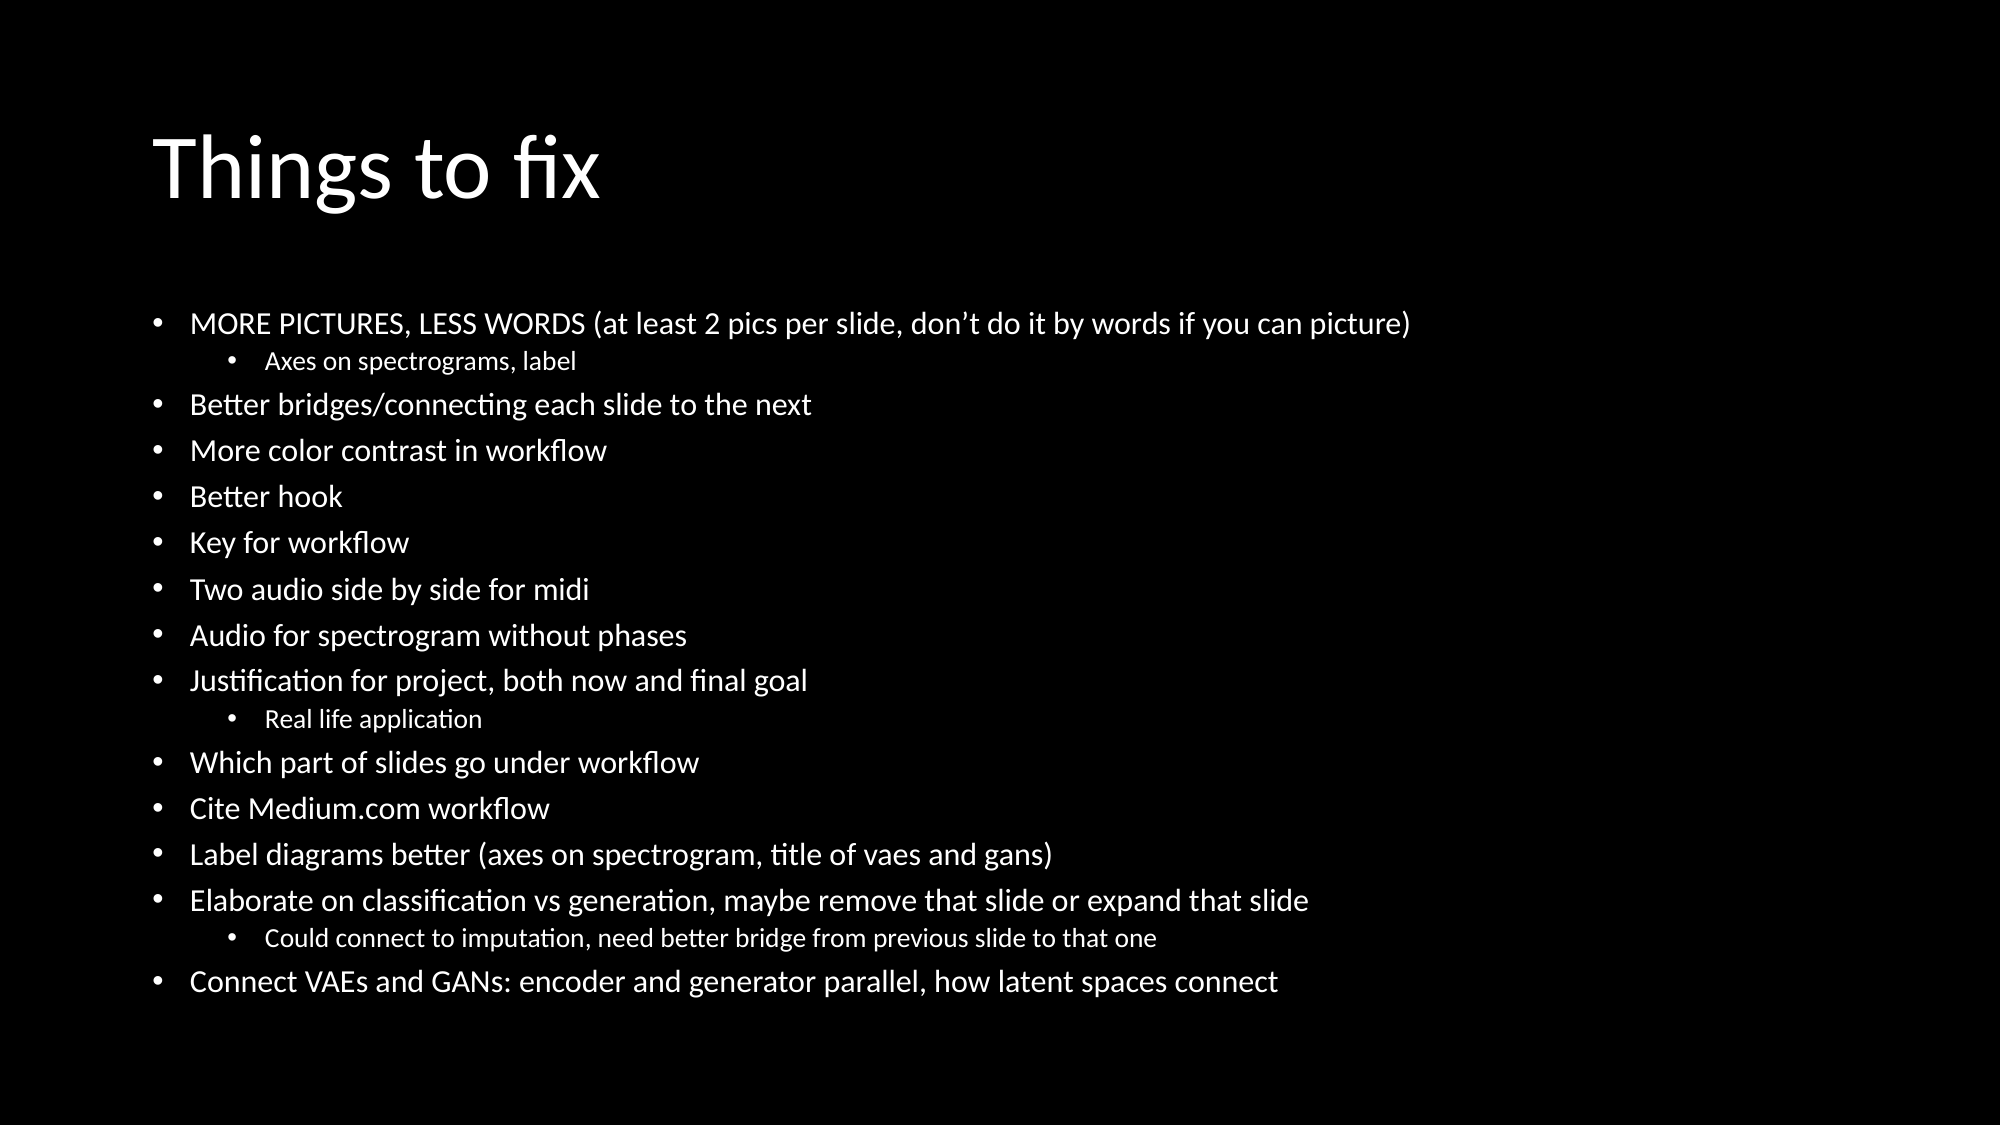

# Things to fix
MORE PICTURES, LESS WORDS (at least 2 pics per slide, don’t do it by words if you can picture)
Axes on spectrograms, label
Better bridges/connecting each slide to the next
More color contrast in workflow
Better hook
Key for workflow
Two audio side by side for midi
Audio for spectrogram without phases
Justification for project, both now and final goal
Real life application
Which part of slides go under workflow
Cite Medium.com workflow
Label diagrams better (axes on spectrogram, title of vaes and gans)
Elaborate on classification vs generation, maybe remove that slide or expand that slide
Could connect to imputation, need better bridge from previous slide to that one
Connect VAEs and GANs: encoder and generator parallel, how latent spaces connect